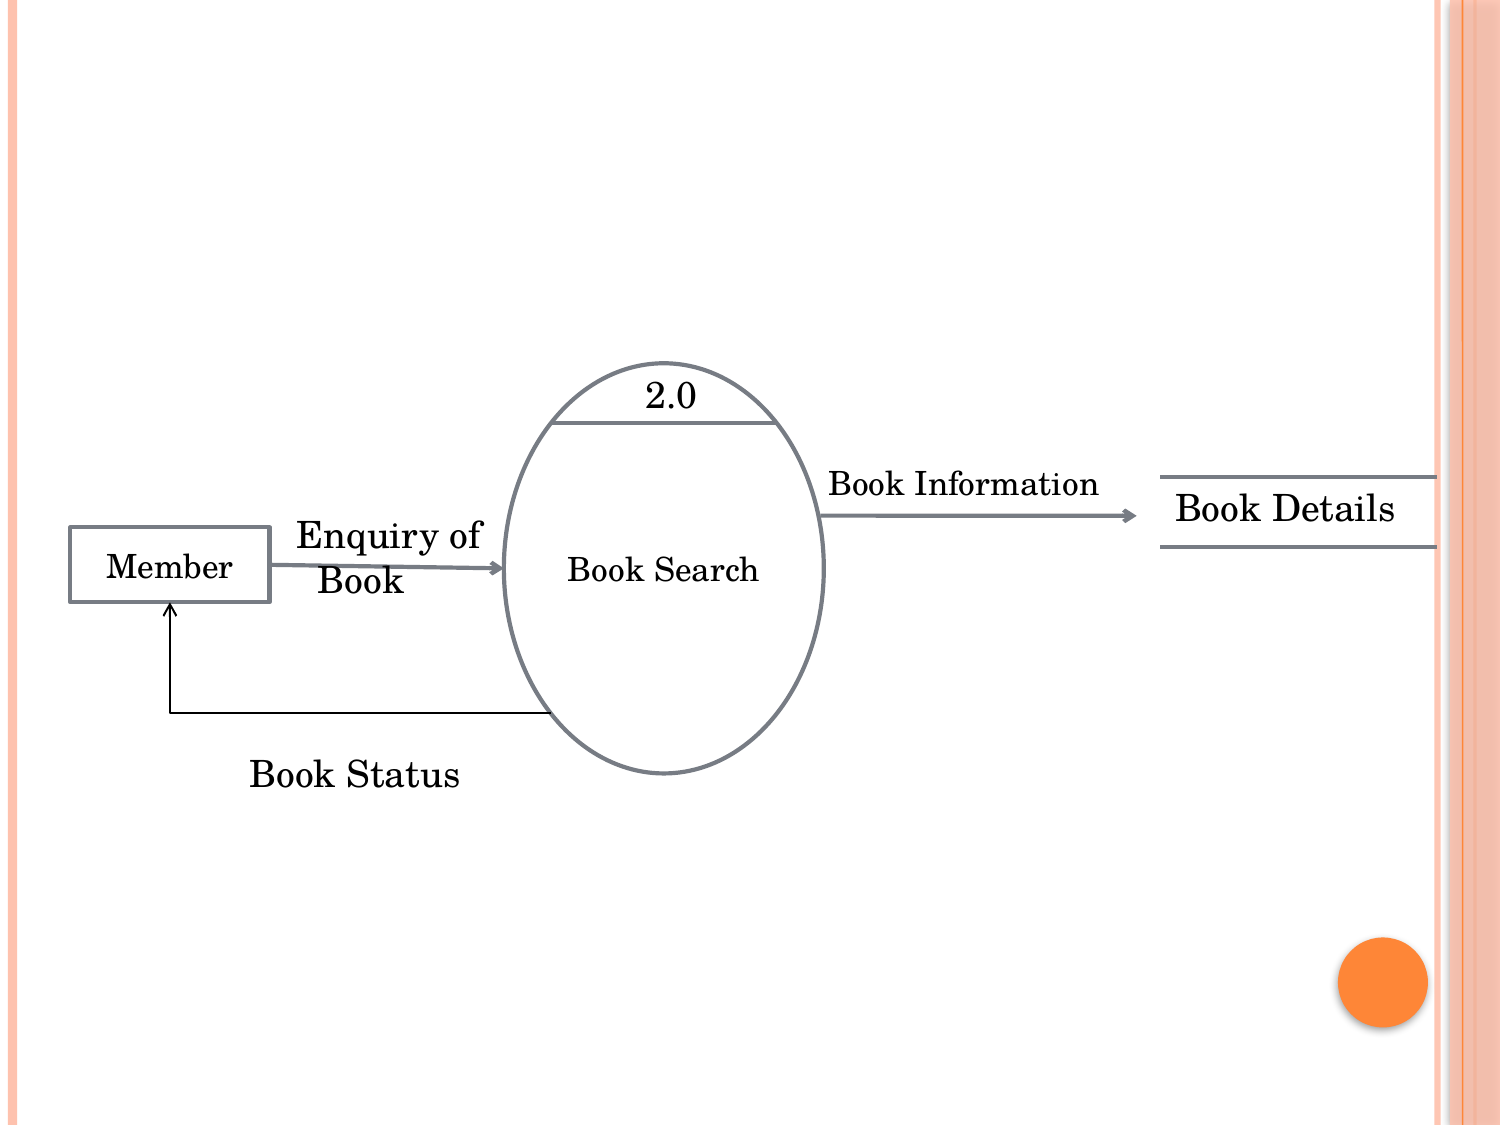

Book Search
2.0
Book Information
Book Details
Enquiry of
  Book
Member
Book Status